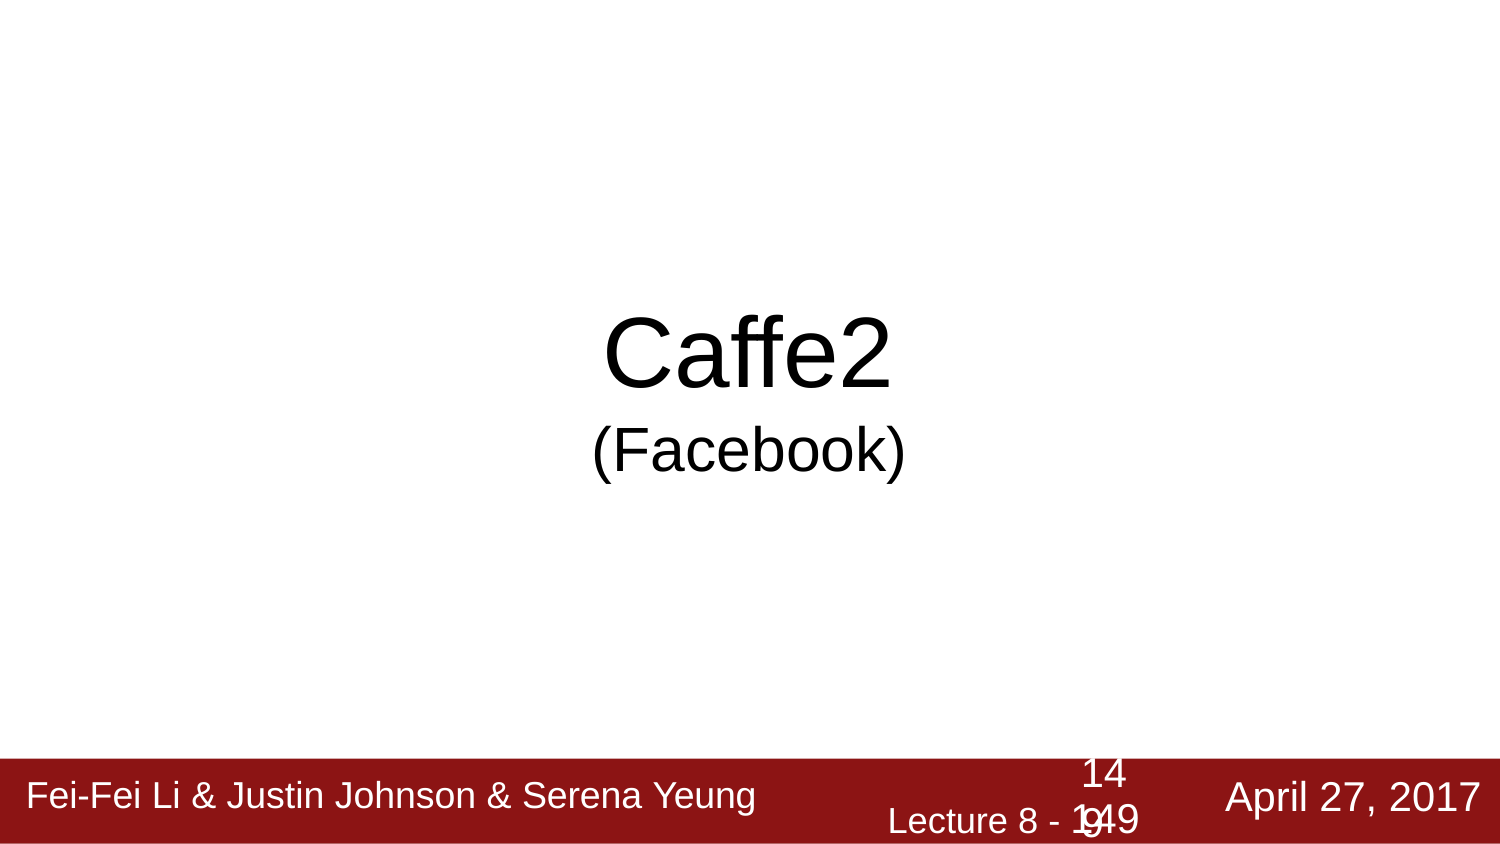

# Caffe2
(Facebook)
14
April 27, 2017
Fei-Fei Li & Justin Johnson & Serena Yeung
Lecture 8 - 149
9